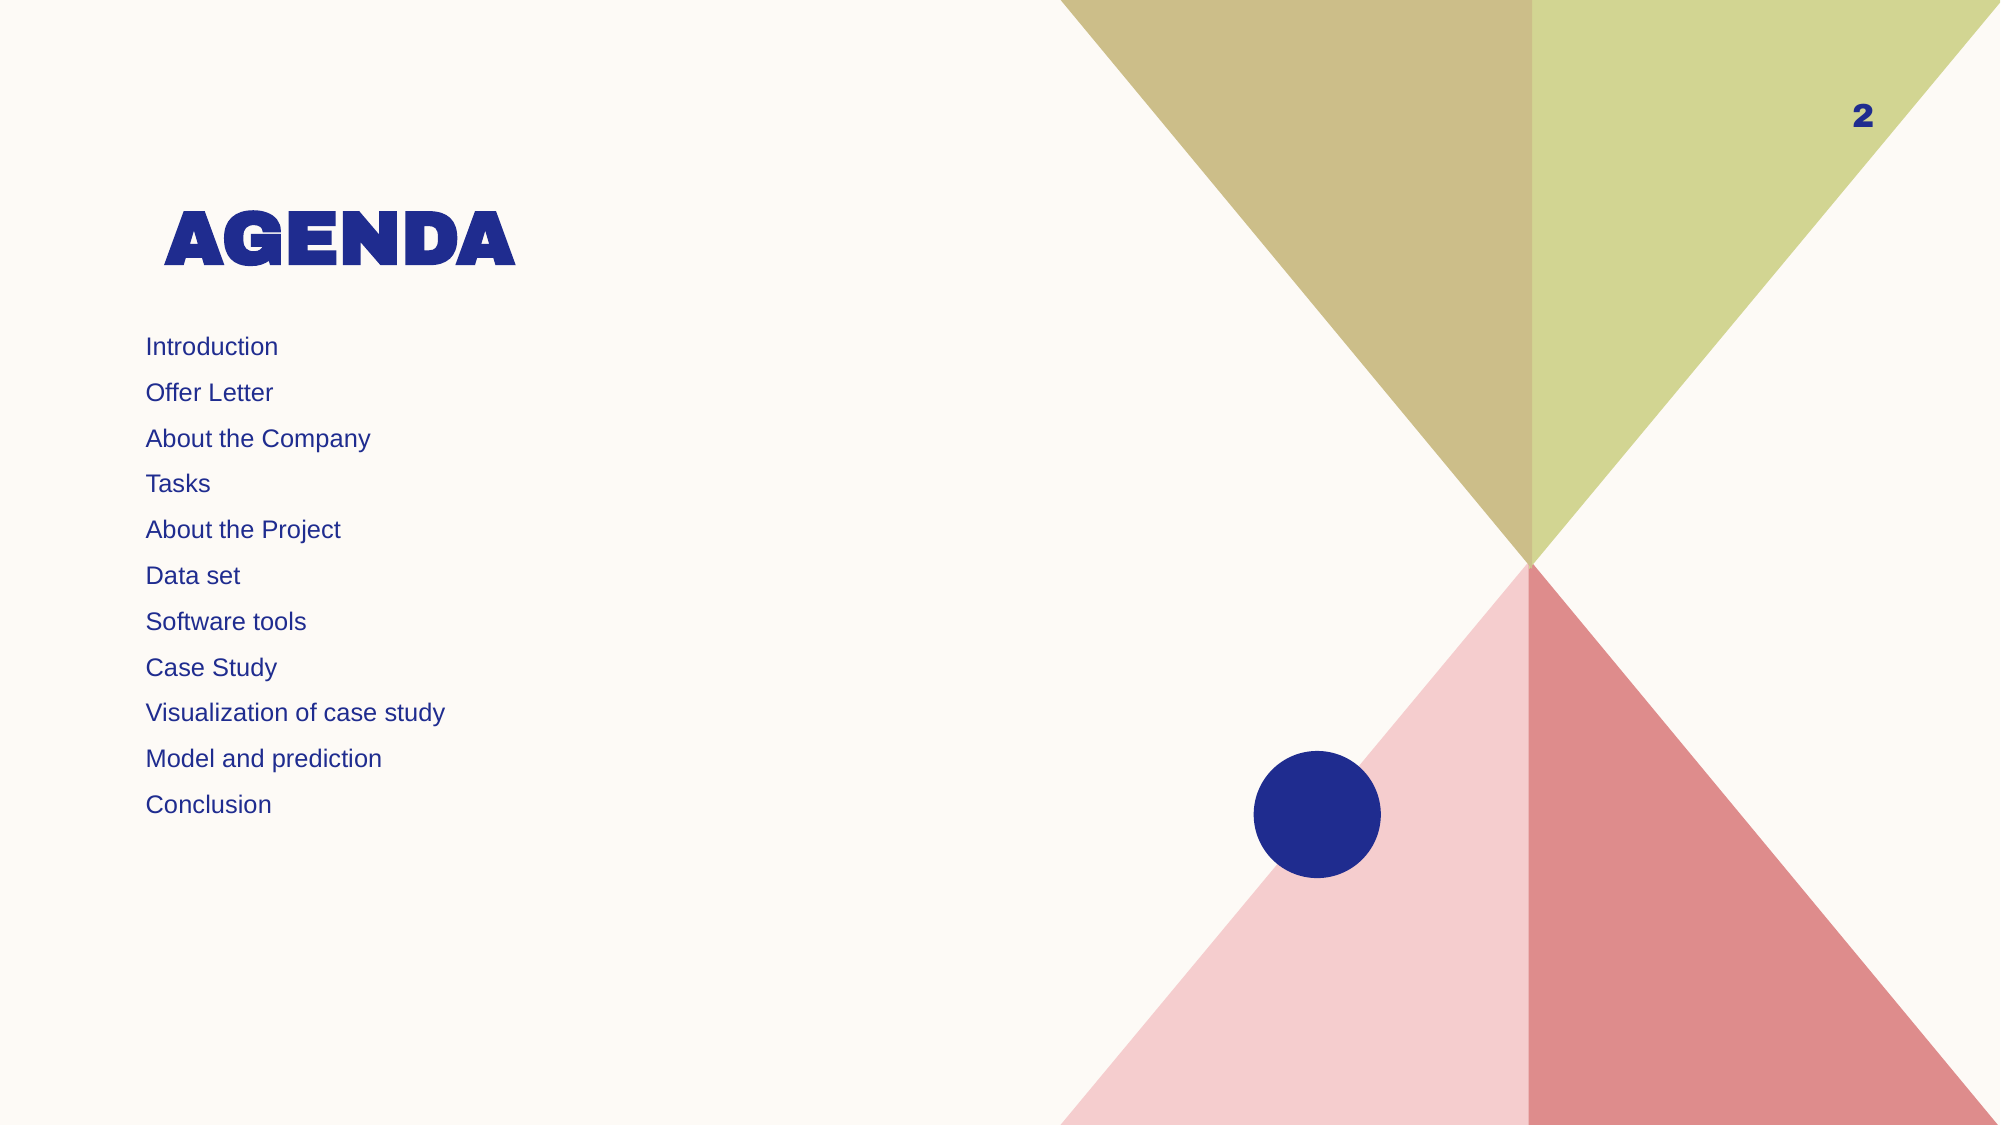

2
# agenda
Introduction
Offer Letter
About the Company
Tasks
About the Project
Data set
Software tools
Case Study
Visualization of case study
Model and prediction
Conclusion